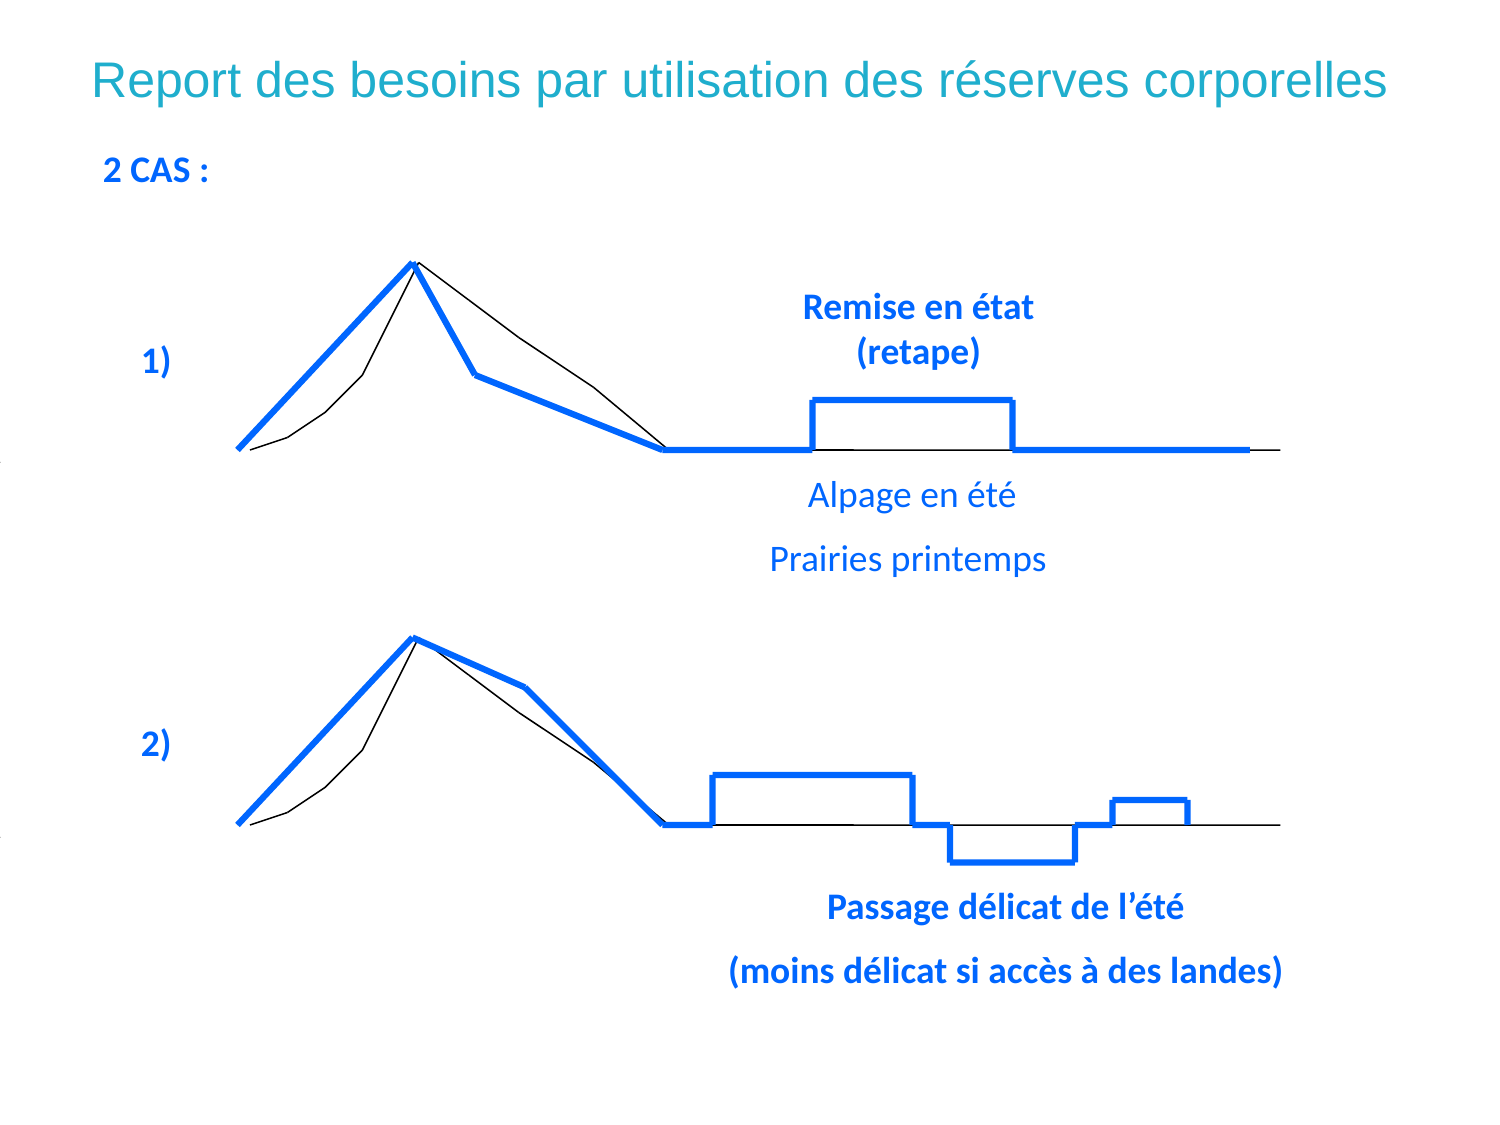

# Report des besoins par utilisation des réserves corporelles
2 CAS :

1)

2)

Remise en état (retape)

Alpage en été
Prairies printemps

Passage délicat de l’été
(moins délicat si accès à des landes)